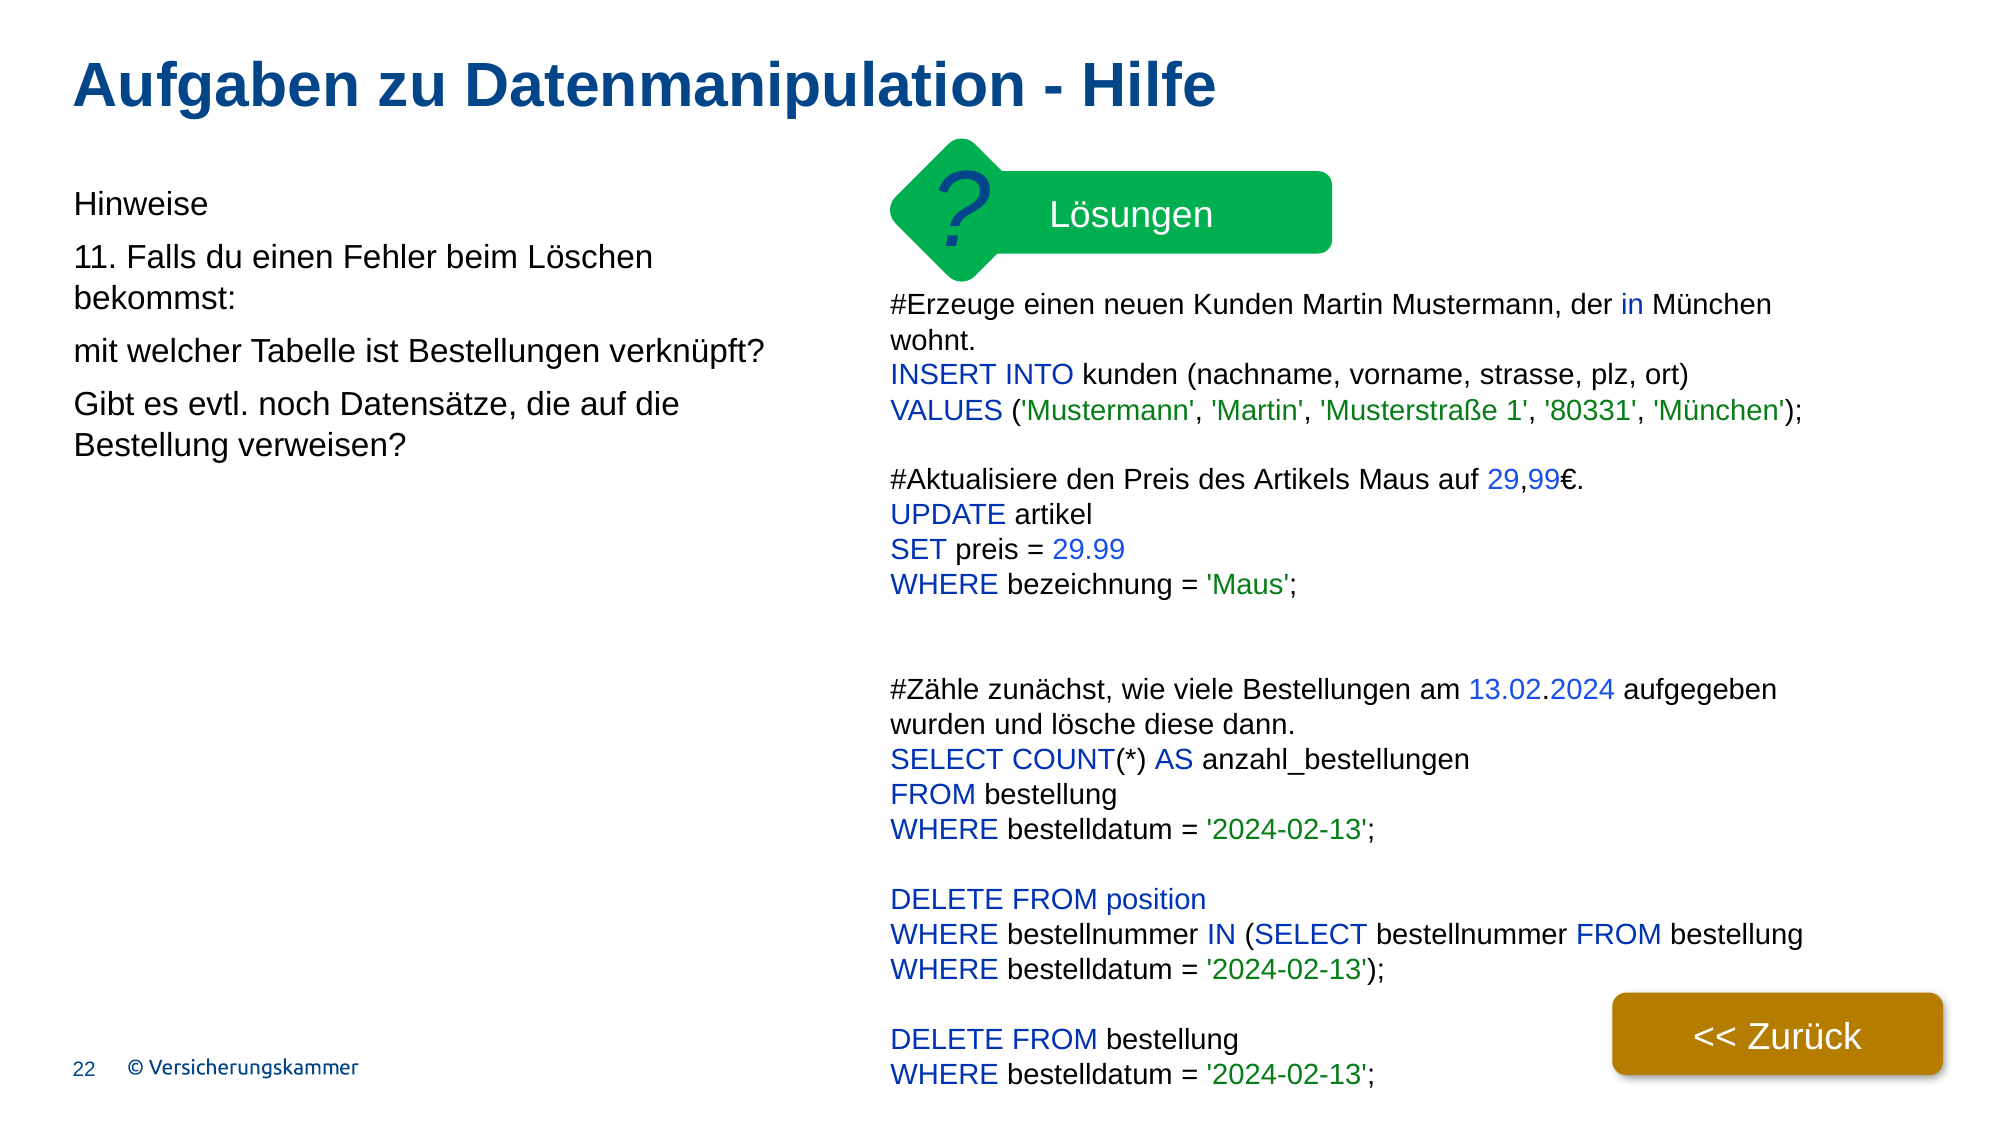

# Aufgaben zu Datenmanipulation - Hilfe
?

Lösungen
Hinweise
11. Falls du einen Fehler beim Löschen bekommst:
mit welcher Tabelle ist Bestellungen verknüpft?
Gibt es evtl. noch Datensätze, die auf die Bestellung verweisen?
#Erzeuge einen neuen Kunden Martin Mustermann, der in München wohnt.
INSERT INTO kunden (nachname, vorname, strasse, plz, ort)
VALUES ('Mustermann', 'Martin', 'Musterstraße 1', '80331', 'München');
#Aktualisiere den Preis des Artikels Maus auf 29,99€.
UPDATE artikel
SET preis = 29.99
WHERE bezeichnung = 'Maus';
#Zähle zunächst, wie viele Bestellungen am 13.02.2024 aufgegeben wurden und lösche diese dann.
SELECT COUNT(*) AS anzahl_bestellungen
FROM bestellung
WHERE bestelldatum = '2024-02-13';
DELETE FROM position
WHERE bestellnummer IN (SELECT bestellnummer FROM bestellung WHERE bestelldatum = '2024-02-13');
DELETE FROM bestellung
WHERE bestelldatum = '2024-02-13';
<< Zurück
22